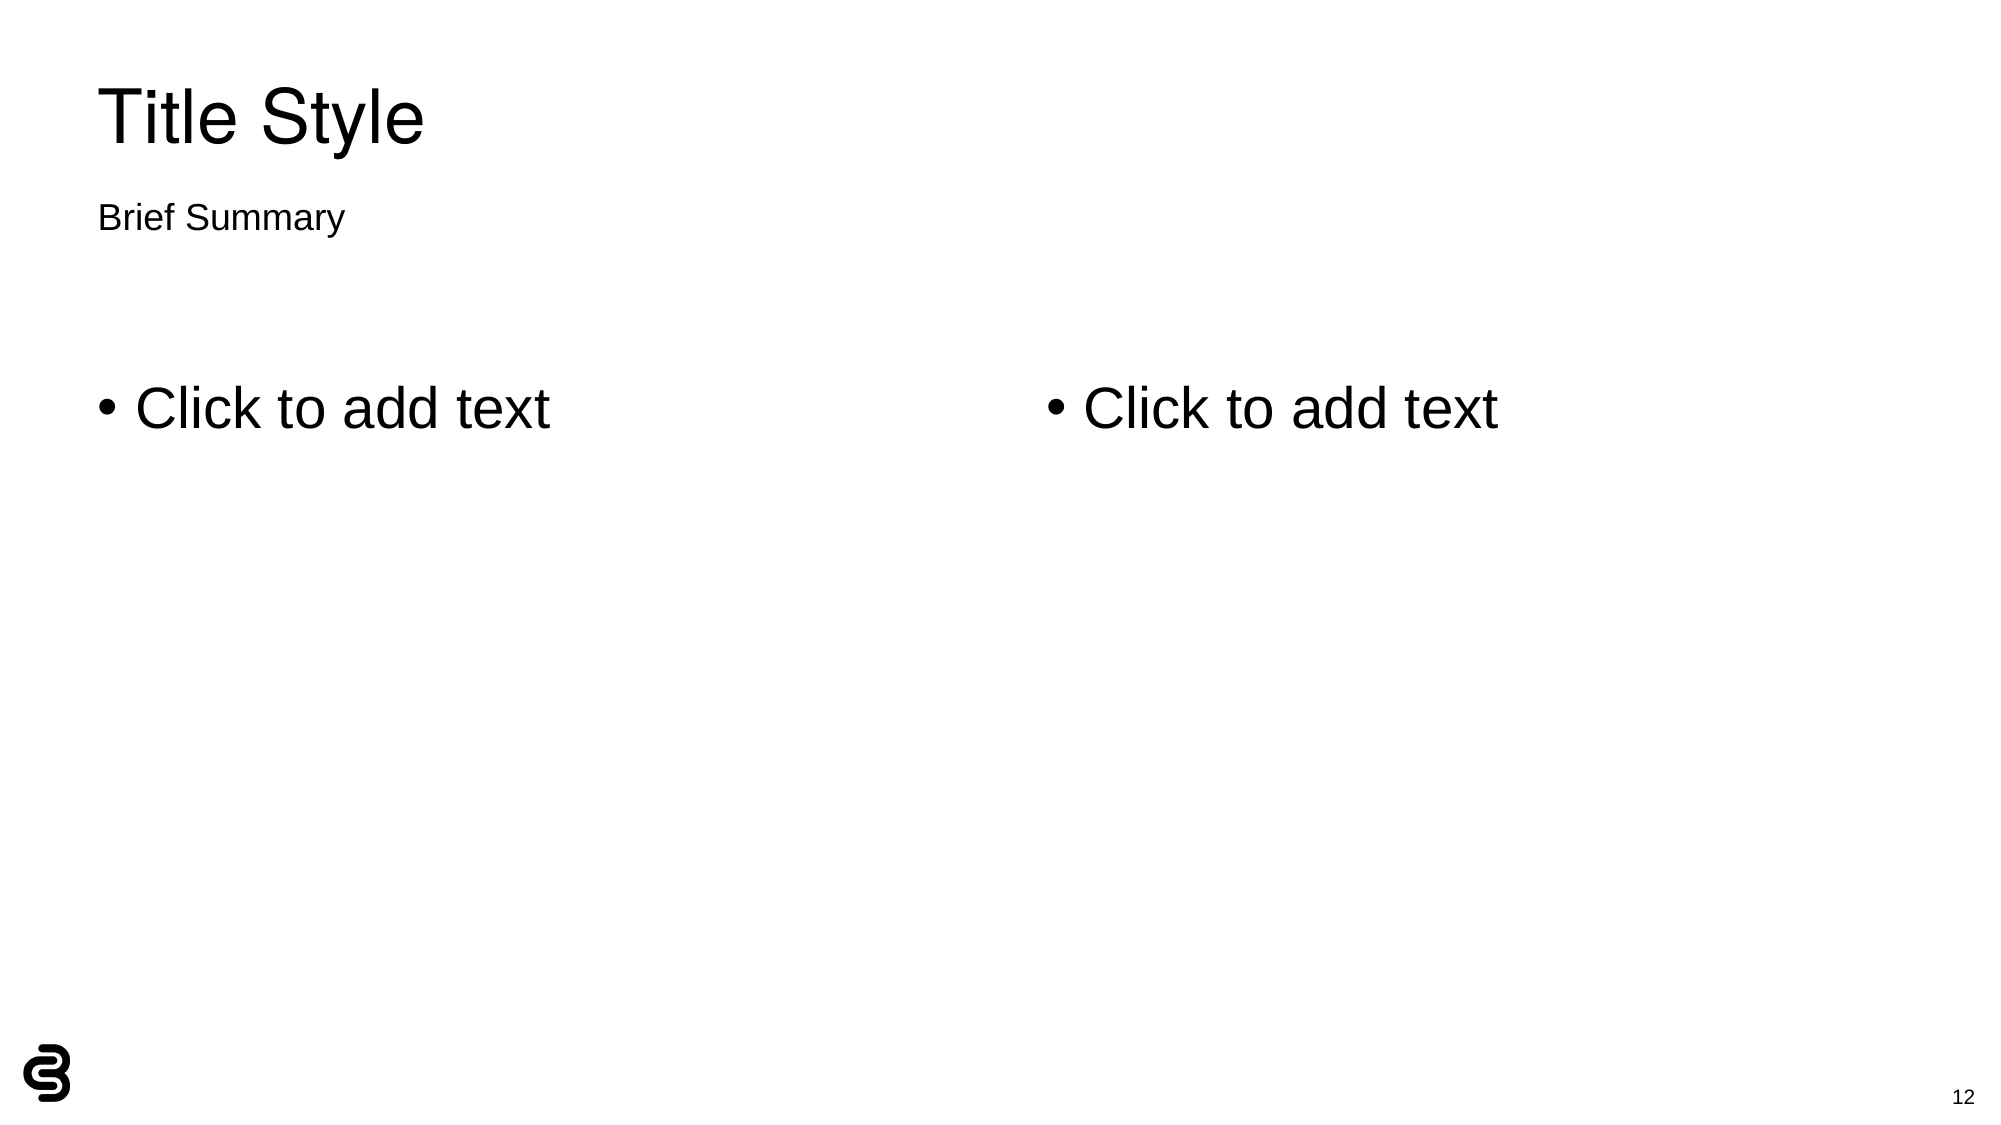

# Title Style
Brief Summary
Click to add text
Click to add text